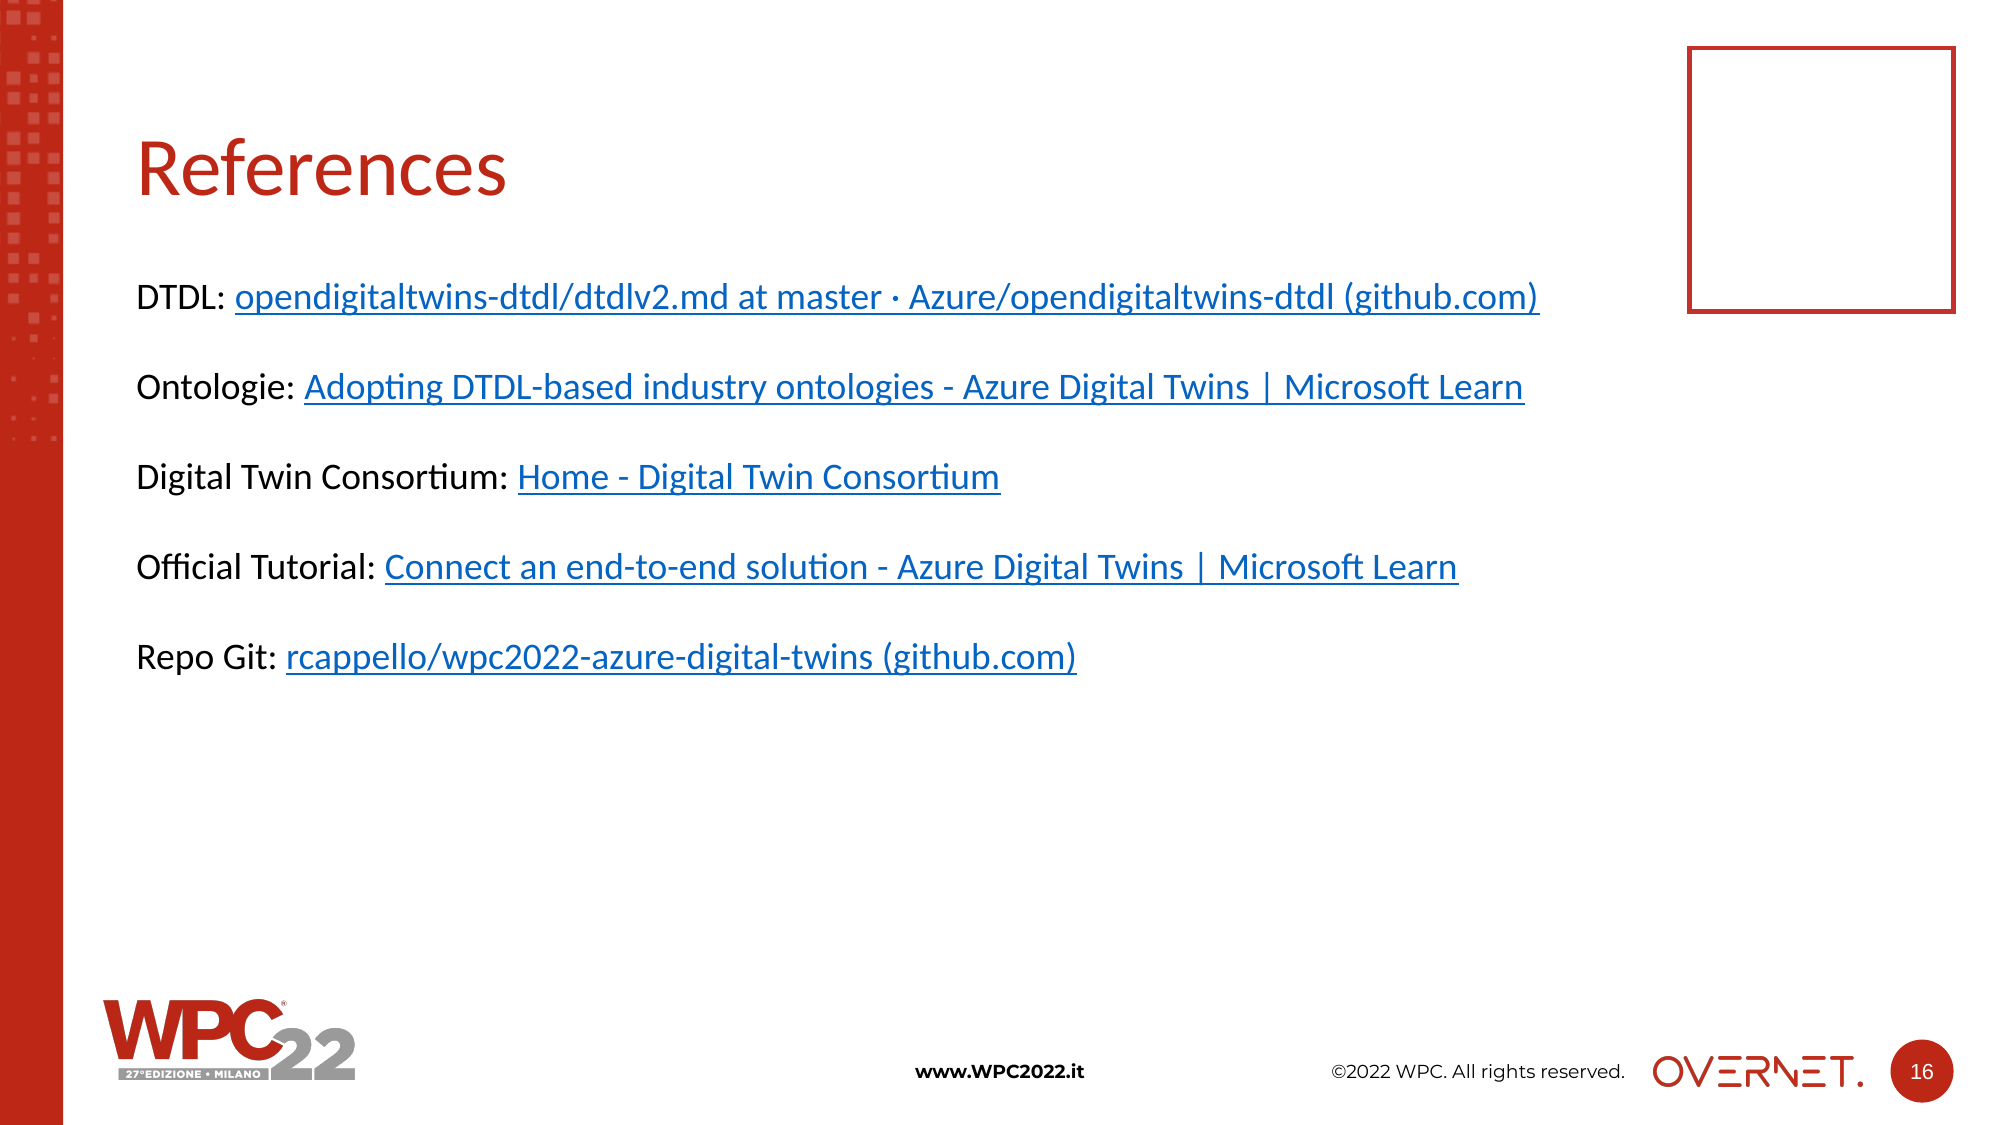

References
DTDL: opendigitaltwins-dtdl/dtdlv2.md at master · Azure/opendigitaltwins-dtdl (github.com)

Ontologie: Adopting DTDL-based industry ontologies - Azure Digital Twins | Microsoft Learn

Digital Twin Consortium: Home - Digital Twin Consortium

Official Tutorial: Connect an end-to-end solution - Azure Digital Twins | Microsoft Learn

Repo Git: rcappello/wpc2022-azure-digital-twins (github.com)